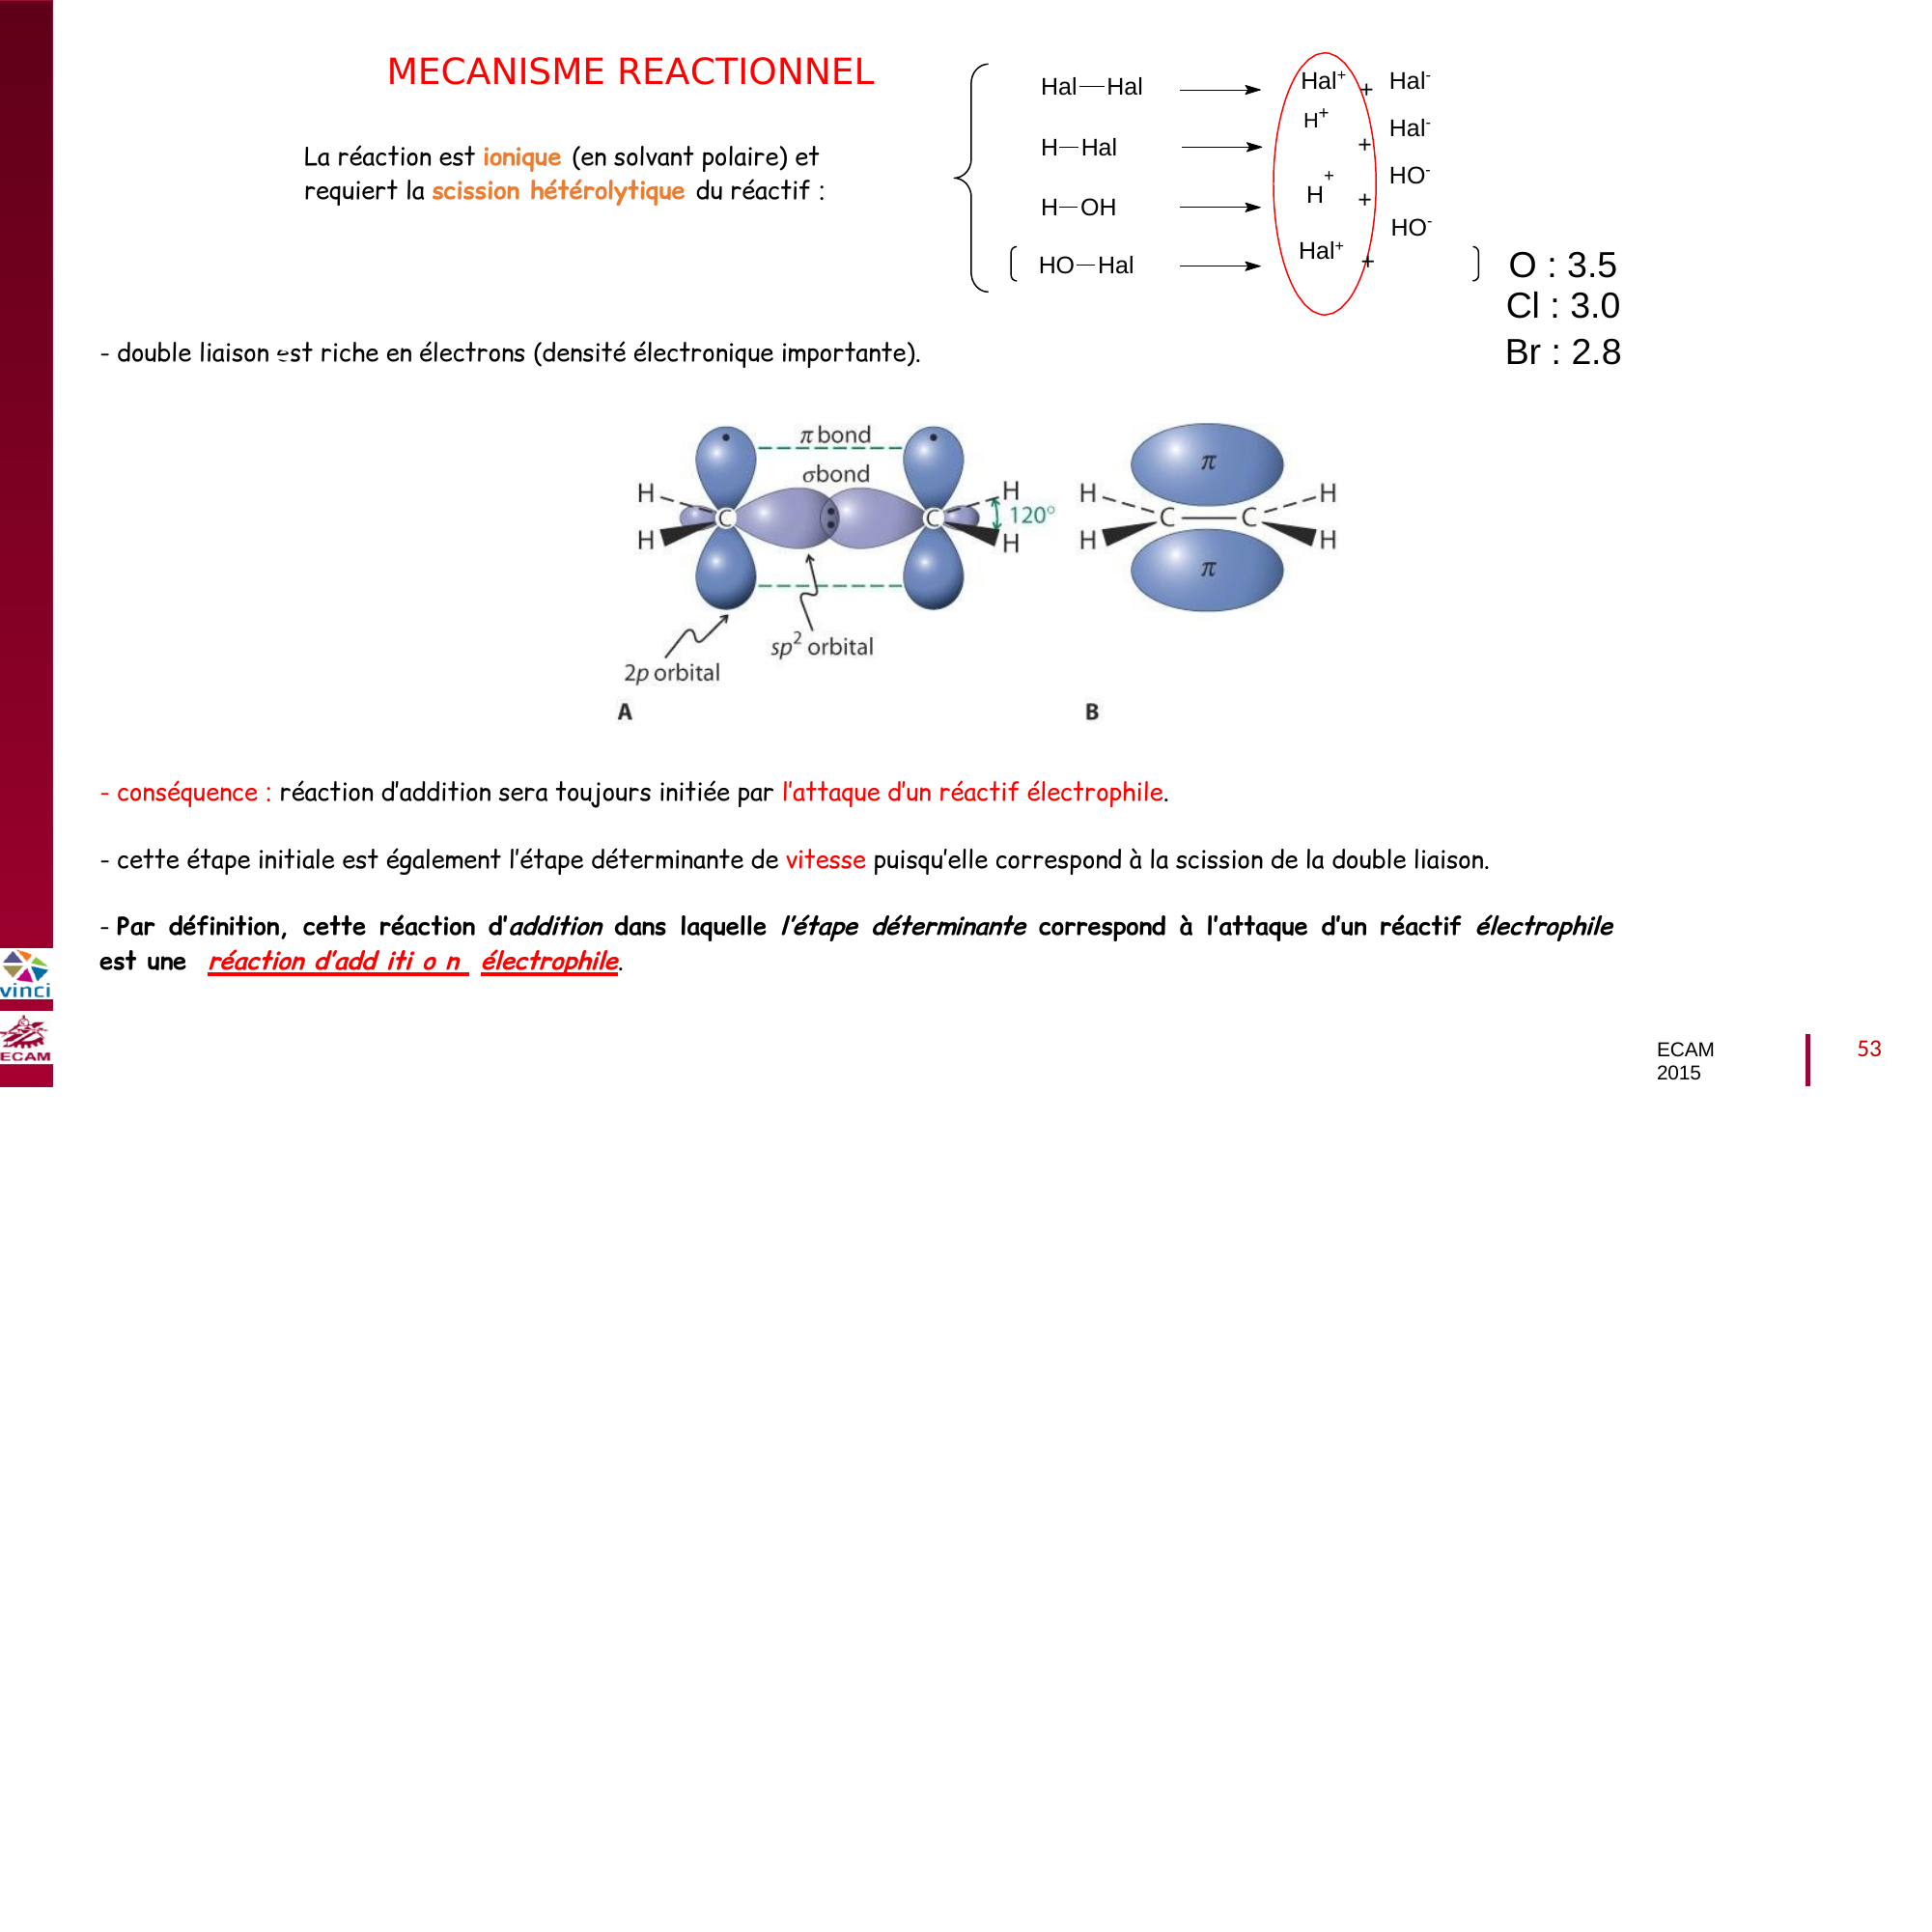

MECANISME REACTIONNEL

Hal+
H+
+
Hal-
Hal-
HO-
HO-
Hal
Hal
+

+
H
Hal
La réaction est ionique (en solvant polaire) et
requiert la scission hétérolytique du réactif :

H

+
H
OH

Hal+

O : 3.5
Cl : 3.0

+
HO
Hal

B2040-Chimie du vivant et environnement
Br
: 2.8
- double liaison est riche en électrons (densité électronique importante).

- conséquence : réaction d’addition sera toujours initiée par l’attaque d’un réactif électrophile.
- cette étape initiale est également l’étape déterminante de vitesse puisqu’elle correspond à la scission de la double liaison.
- Par définition, cette réaction d’addition dans laquelle l’étape déterminante correspond à l’attaque d’un réactif électrophile
est une  réaction d’add iti o n électrophile.

53
ECAM 2015